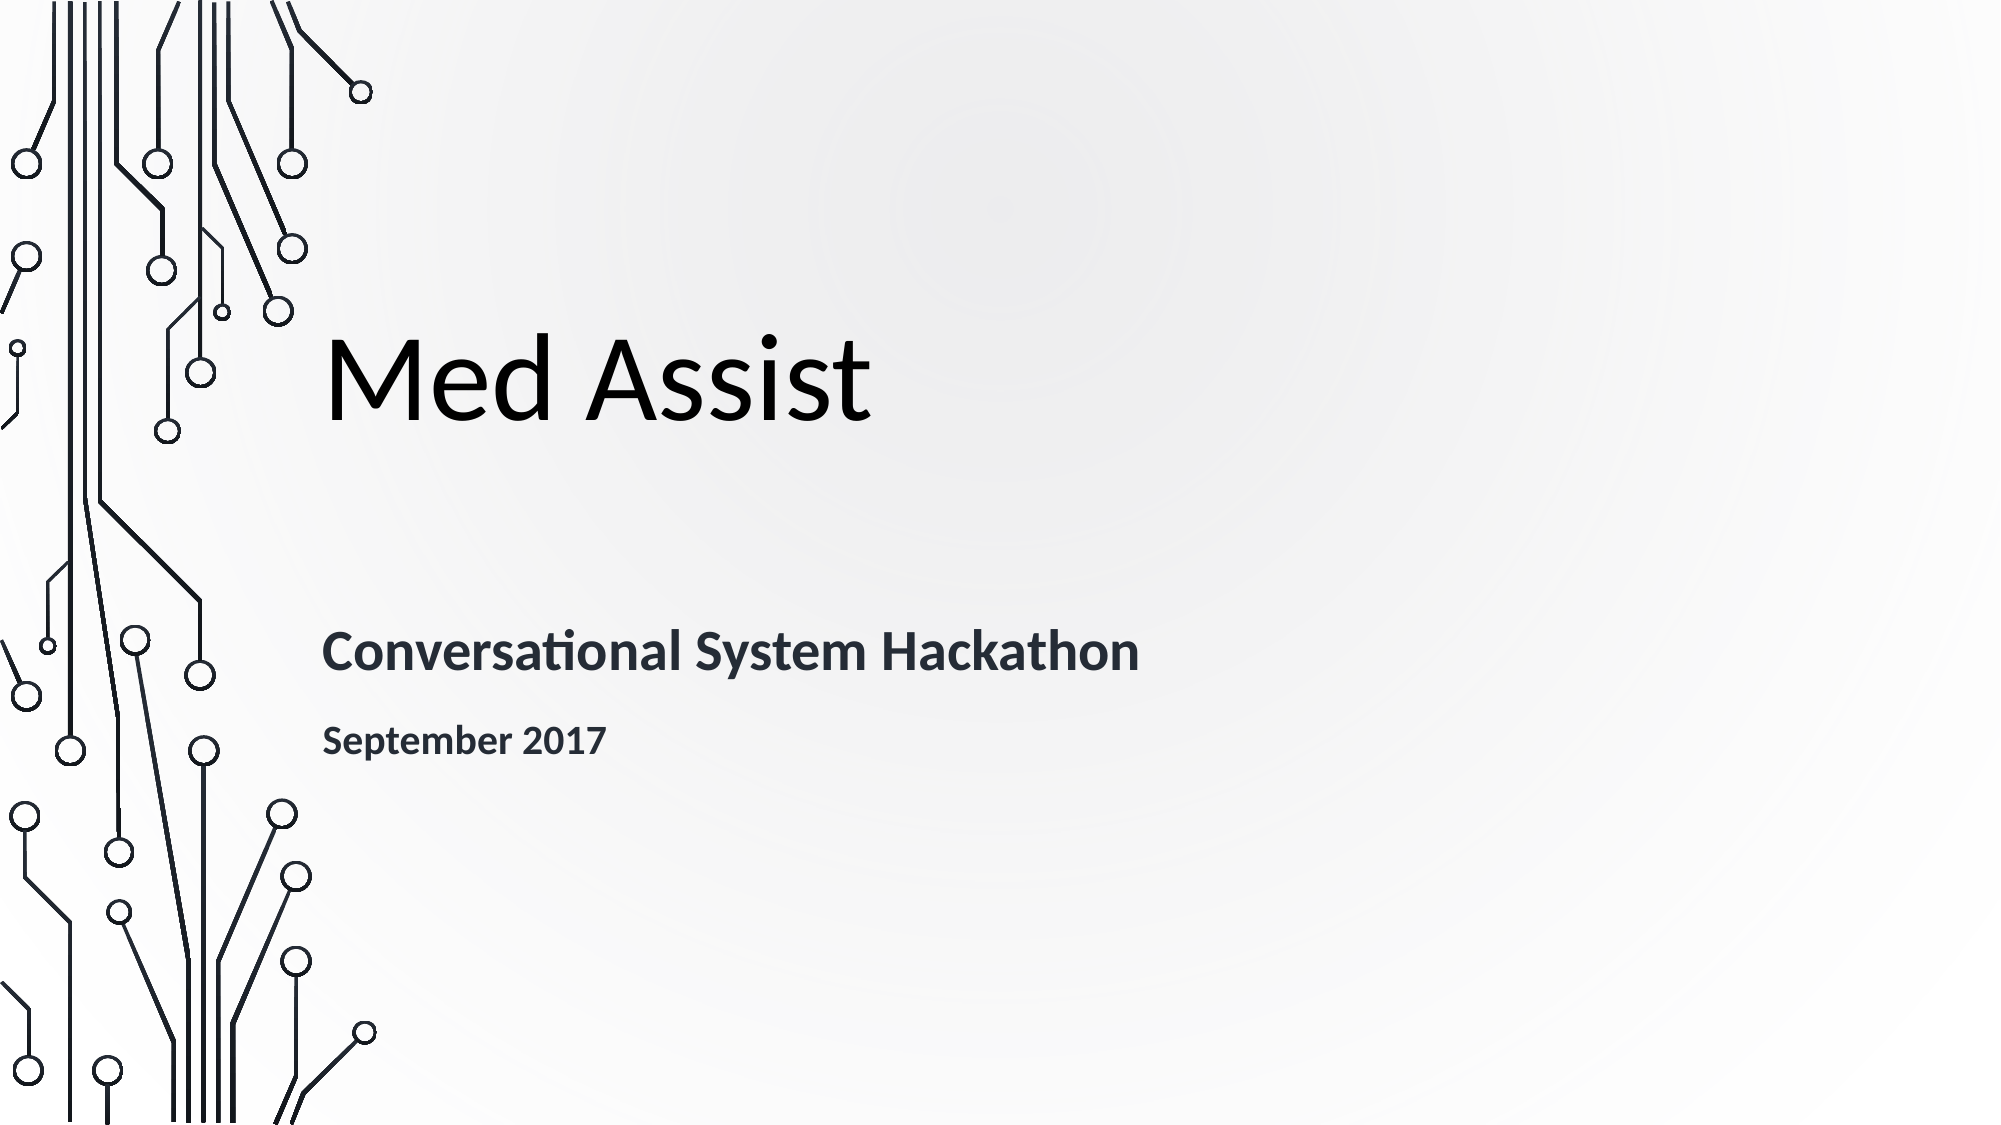

# Med Assist
Conversational System Hackathon
September 2017